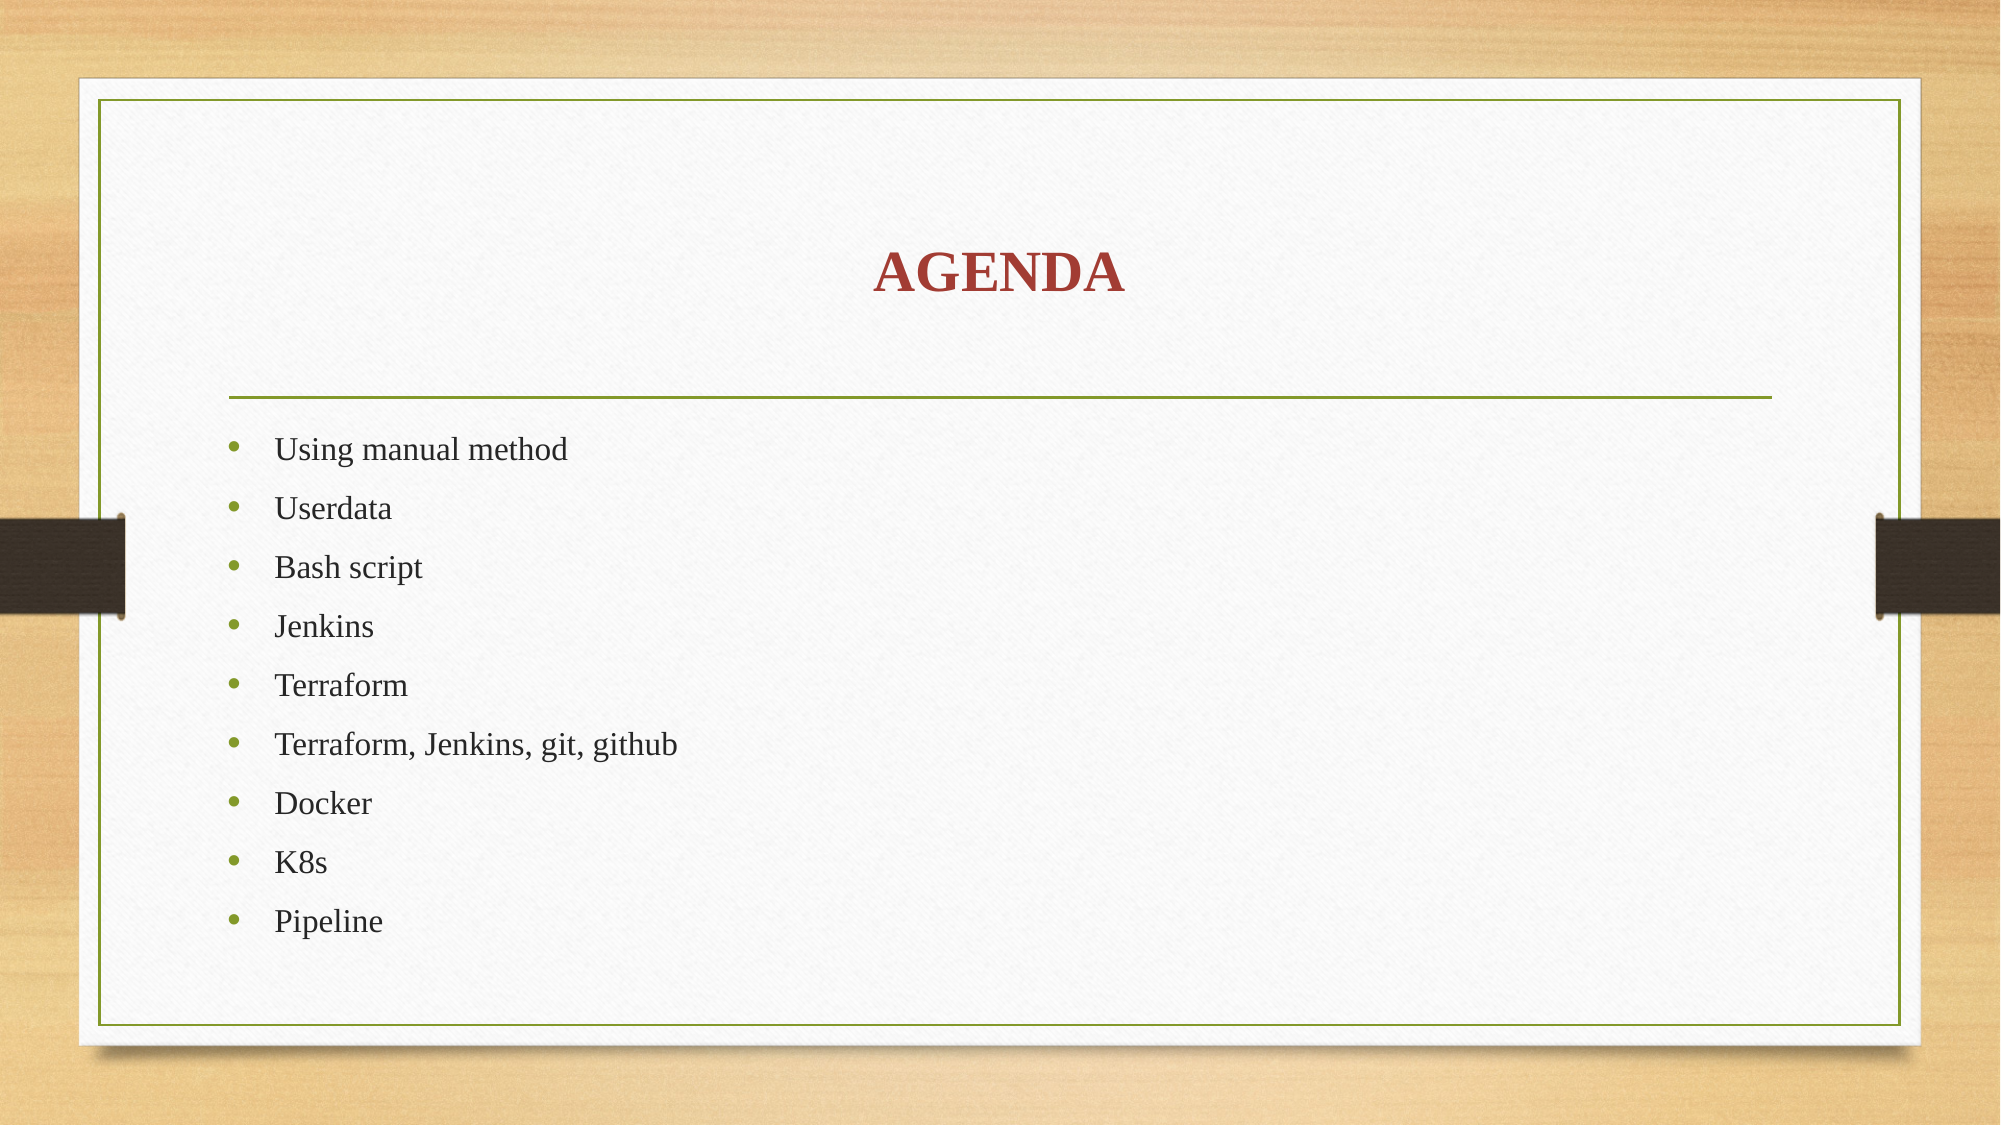

# AGENDA
Using manual method
Userdata
Bash script
Jenkins
Terraform
Terraform, Jenkins, git, github
Docker
K8s
Pipeline